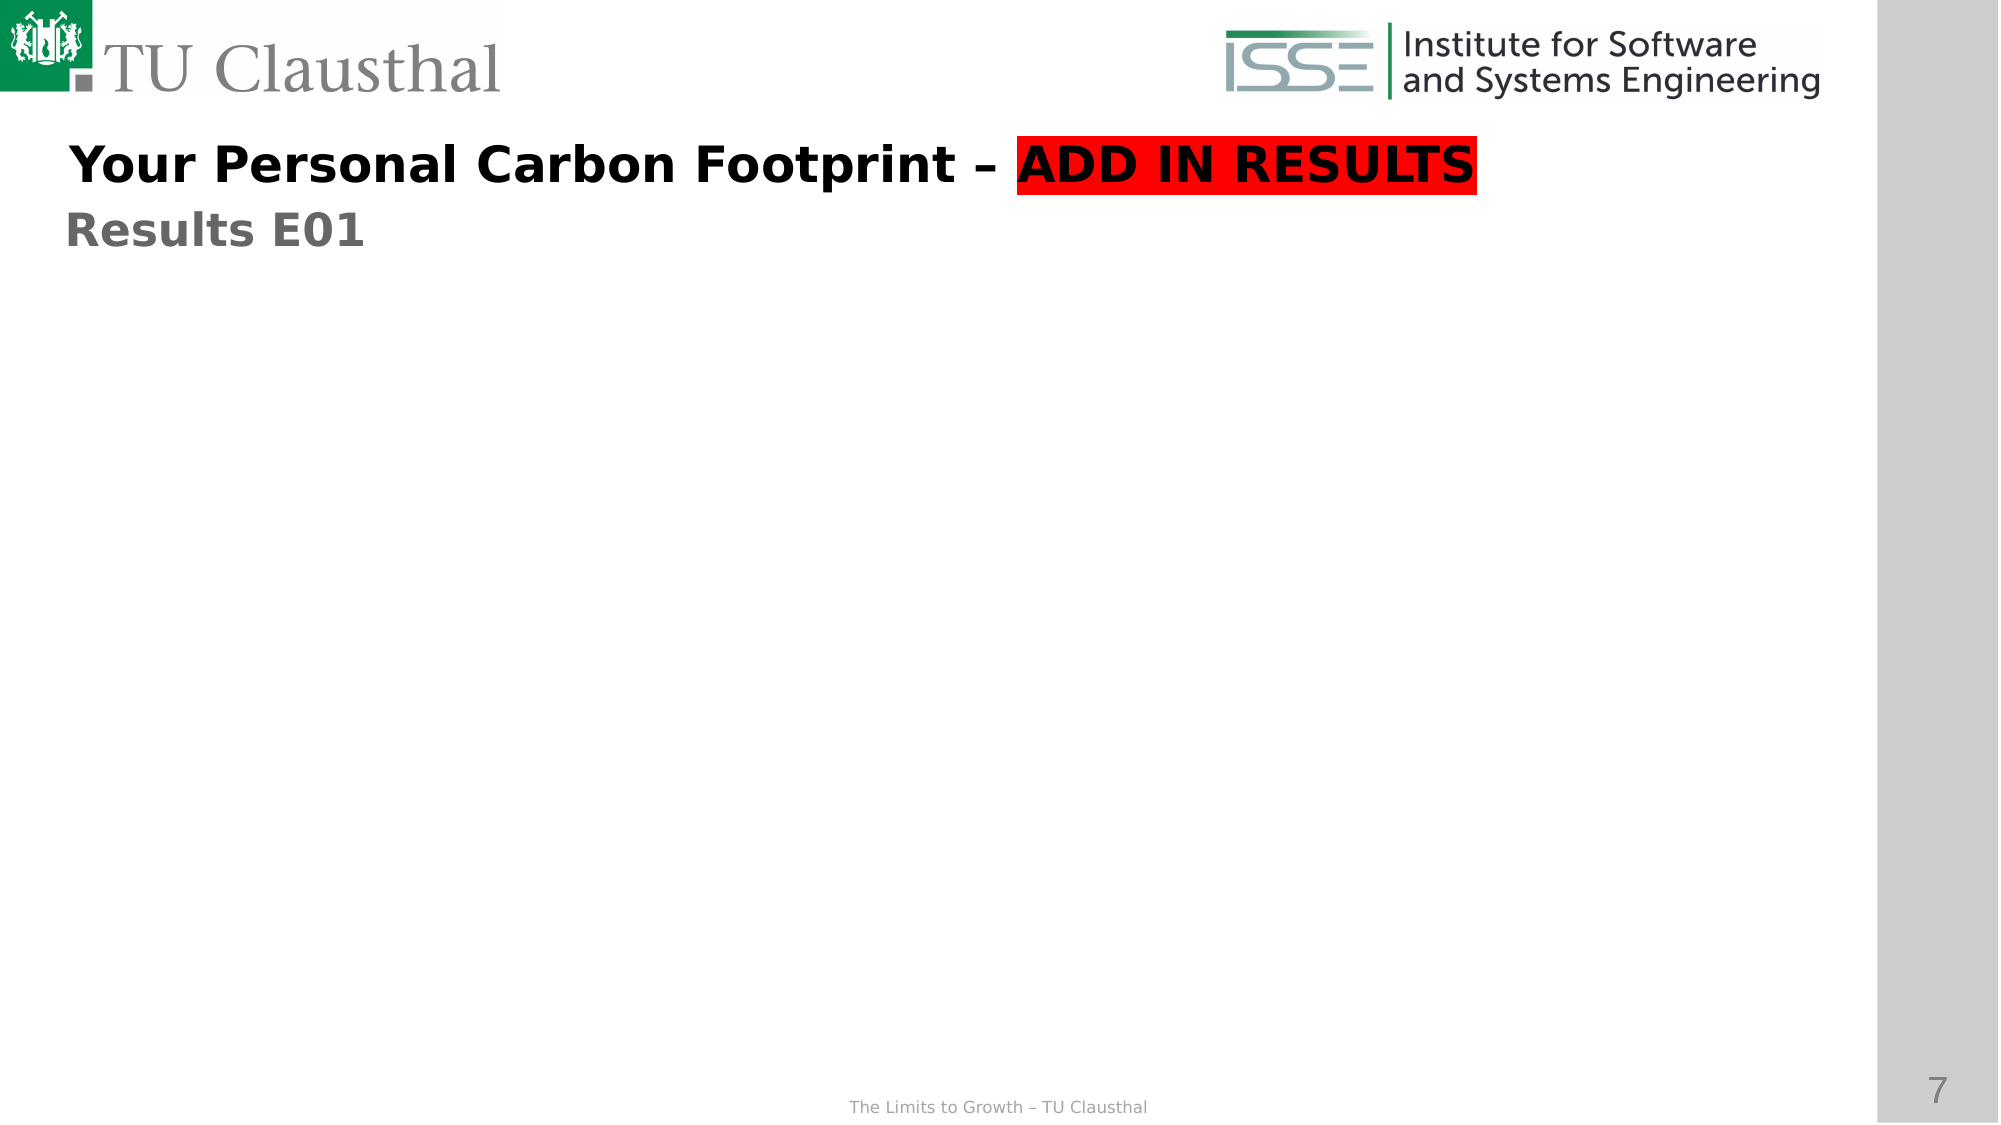

Your Personal Carbon Footprint – ADD IN RESULTS
Results E01